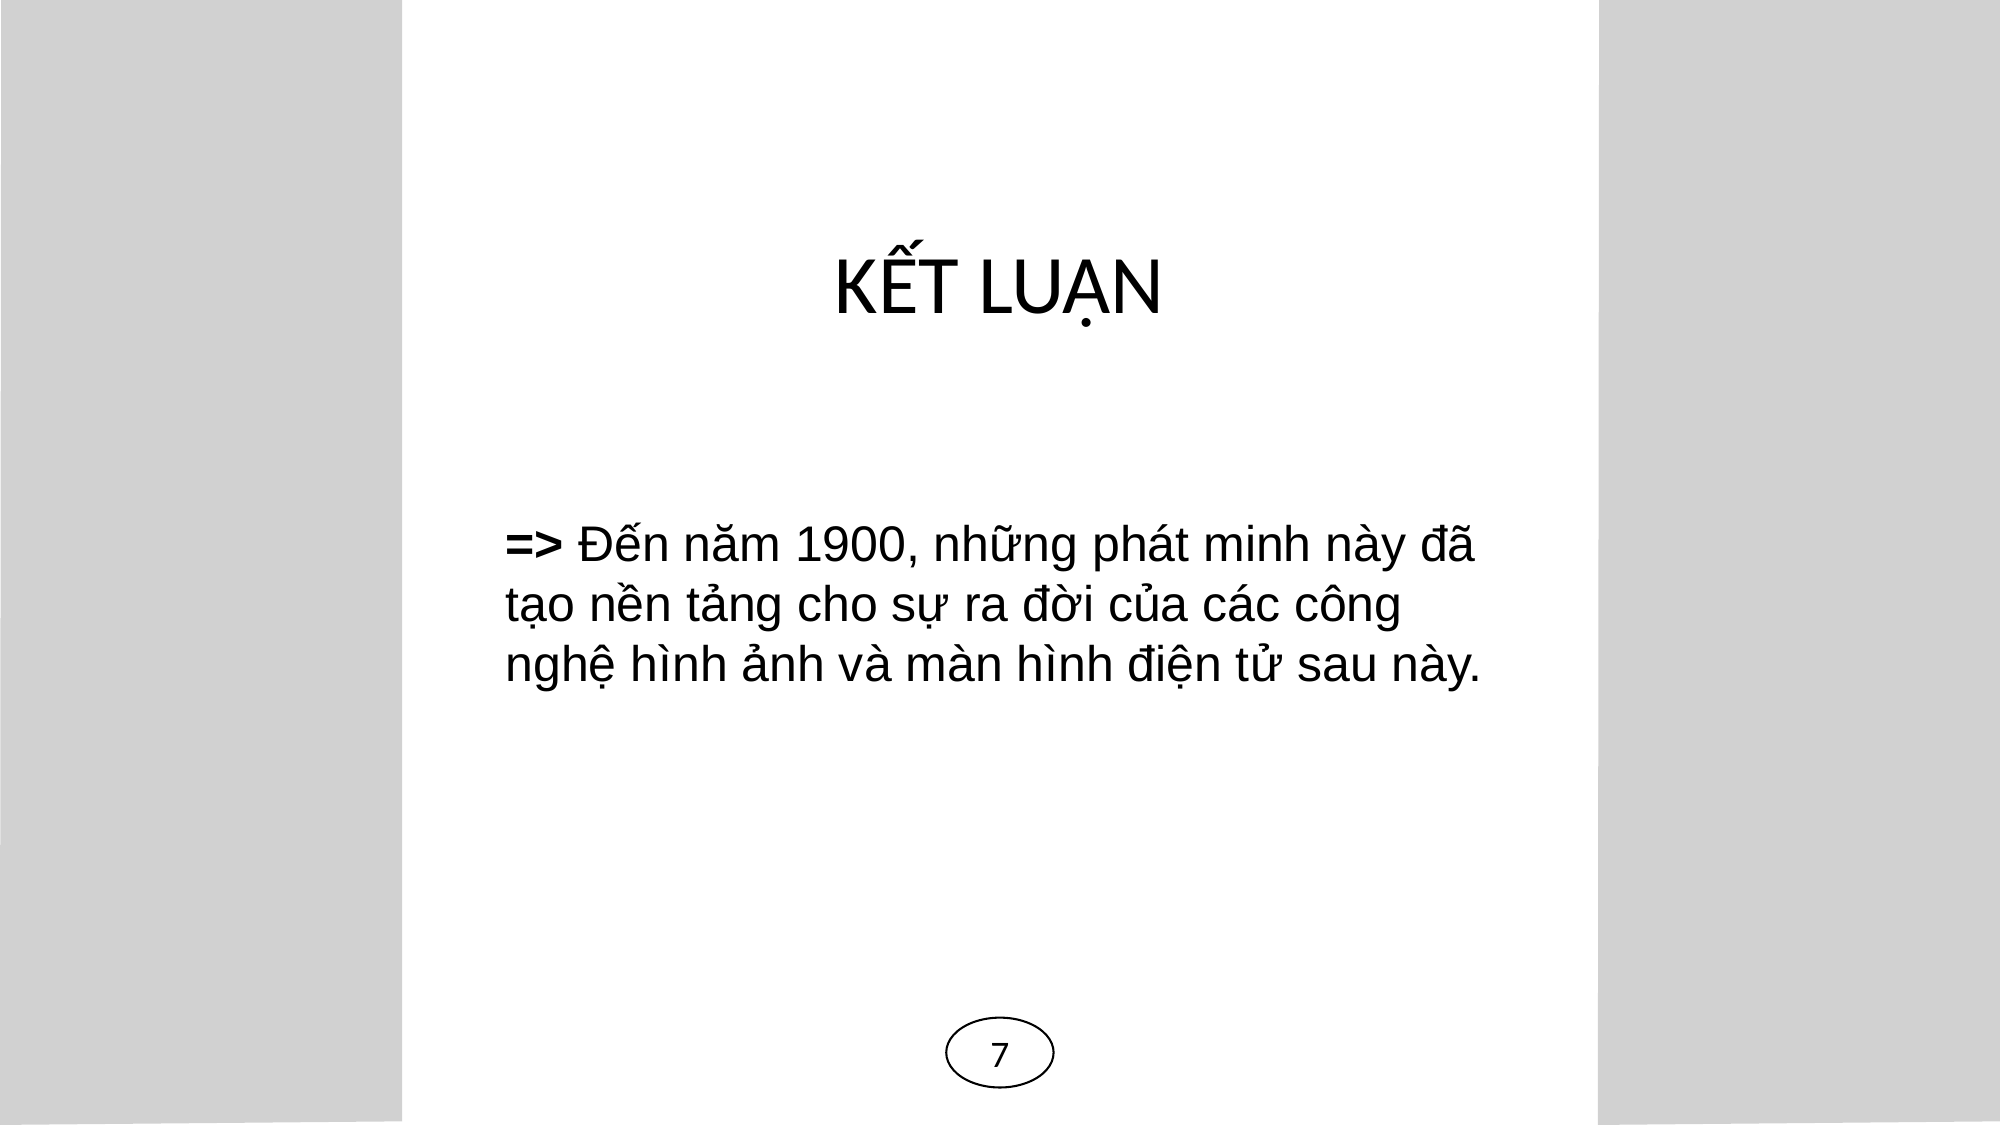

KẾT LUẬN
=> Đến năm 1900, những phát minh này đã tạo nền tảng cho sự ra đời của các công nghệ hình ảnh và màn hình điện tử sau này.
7